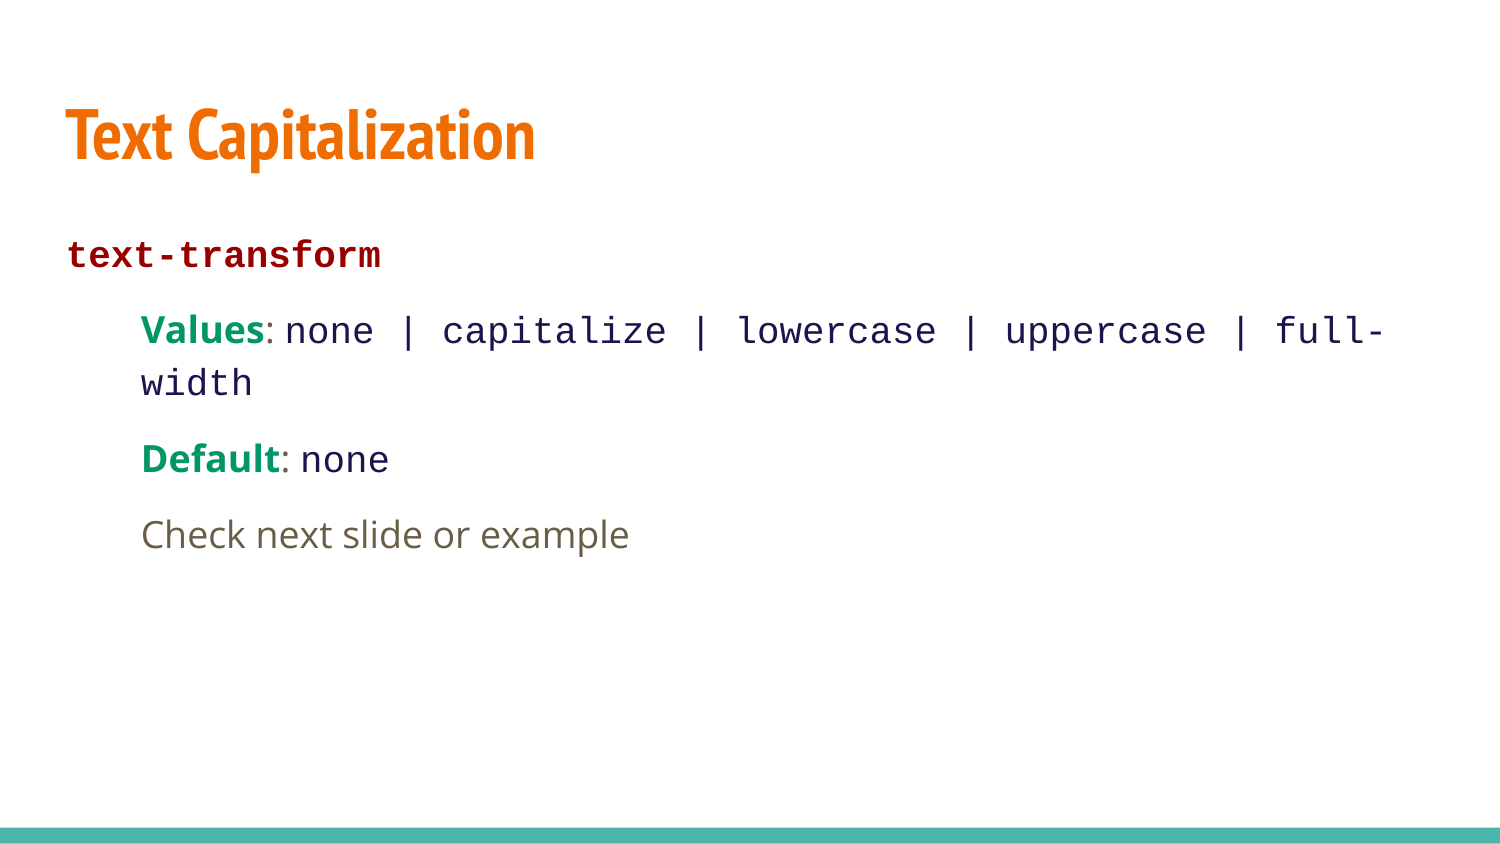

Text Capitalization
text-transform
Values: none | capitalize | lowercase | uppercase | full-width
Default: none
Check next slide or example